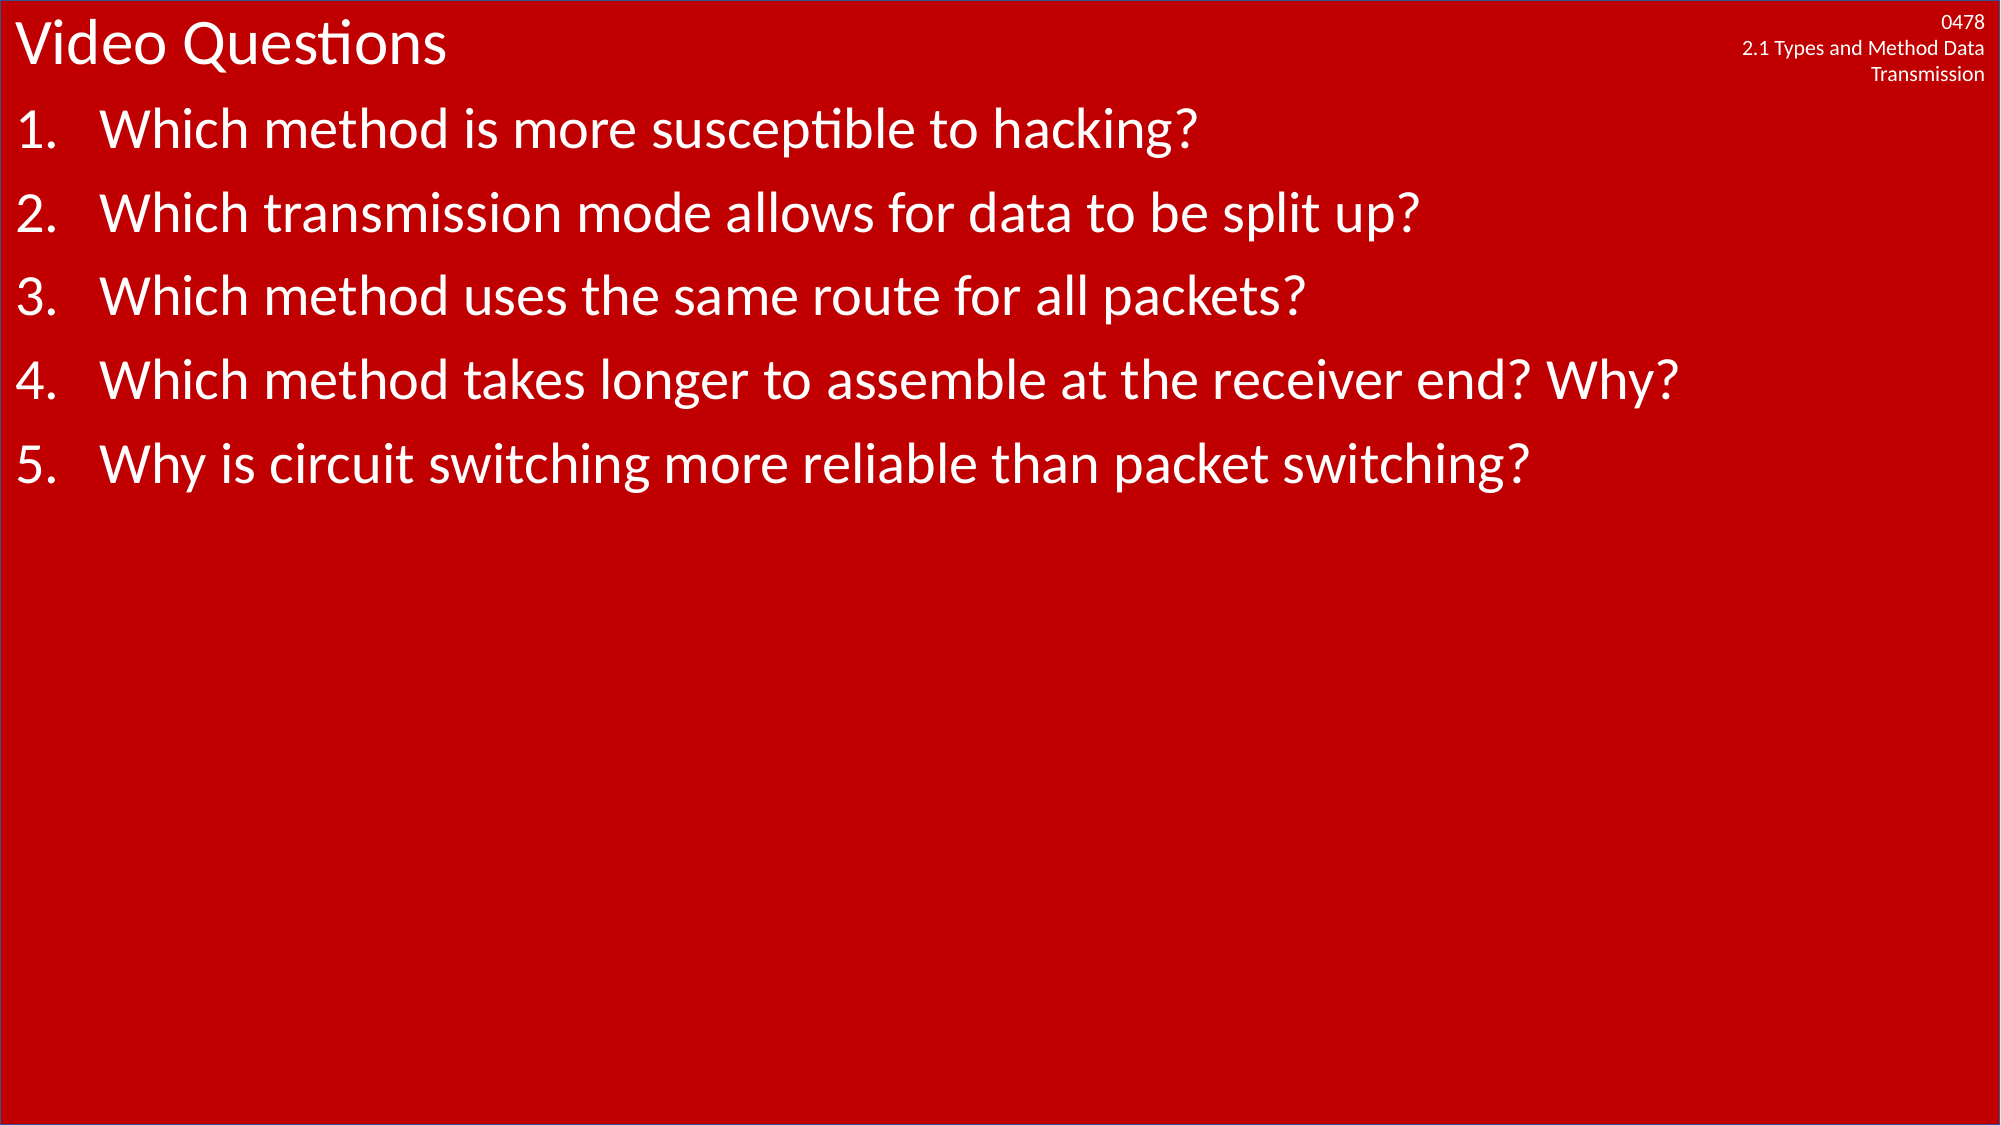

# Video Questions
Which method is more susceptible to hacking?
Which transmission mode allows for data to be split up?
Which method uses the same route for all packets?
Which method takes longer to assemble at the receiver end? Why?
Why is circuit switching more reliable than packet switching?